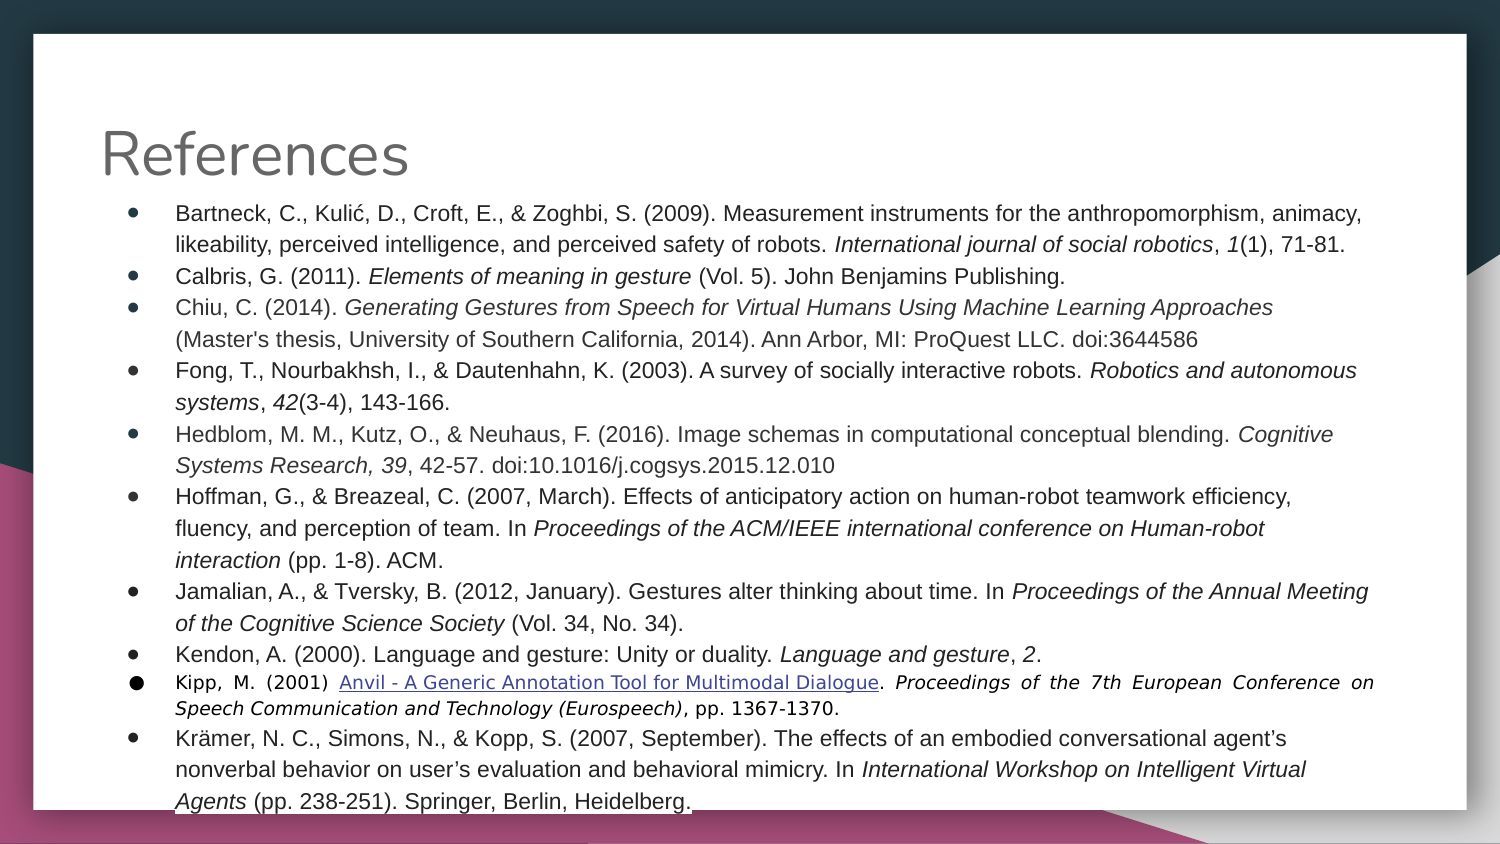

# References
Bartneck, C., Kulić, D., Croft, E., & Zoghbi, S. (2009). Measurement instruments for the anthropomorphism, animacy, likeability, perceived intelligence, and perceived safety of robots. International journal of social robotics, 1(1), 71-81.
Calbris, G. (2011). Elements of meaning in gesture (Vol. 5). John Benjamins Publishing.
Chiu, C. (2014). Generating Gestures from Speech for Virtual Humans Using Machine Learning Approaches (Master's thesis, University of Southern California, 2014). Ann Arbor, MI: ProQuest LLC. doi:3644586
Fong, T., Nourbakhsh, I., & Dautenhahn, K. (2003). A survey of socially interactive robots. Robotics and autonomous systems, 42(3-4), 143-166.
Hedblom, M. M., Kutz, O., & Neuhaus, F. (2016). Image schemas in computational conceptual blending. Cognitive Systems Research, 39, 42-57. doi:10.1016/j.cogsys.2015.12.010
Hoffman, G., & Breazeal, C. (2007, March). Effects of anticipatory action on human-robot teamwork efficiency, fluency, and perception of team. In Proceedings of the ACM/IEEE international conference on Human-robot interaction (pp. 1-8). ACM.
Jamalian, A., & Tversky, B. (2012, January). Gestures alter thinking about time. In Proceedings of the Annual Meeting of the Cognitive Science Society (Vol. 34, No. 34).
Kendon, A. (2000). Language and gesture: Unity or duality. Language and gesture, 2.
Kipp, M. (2001) Anvil - A Generic Annotation Tool for Multimodal Dialogue. Proceedings of the 7th European Conference on Speech Communication and Technology (Eurospeech), pp. 1367-1370.
Krämer, N. C., Simons, N., & Kopp, S. (2007, September). The effects of an embodied conversational agent’s nonverbal behavior on user’s evaluation and behavioral mimicry. In International Workshop on Intelligent Virtual Agents (pp. 238-251). Springer, Berlin, Heidelberg.